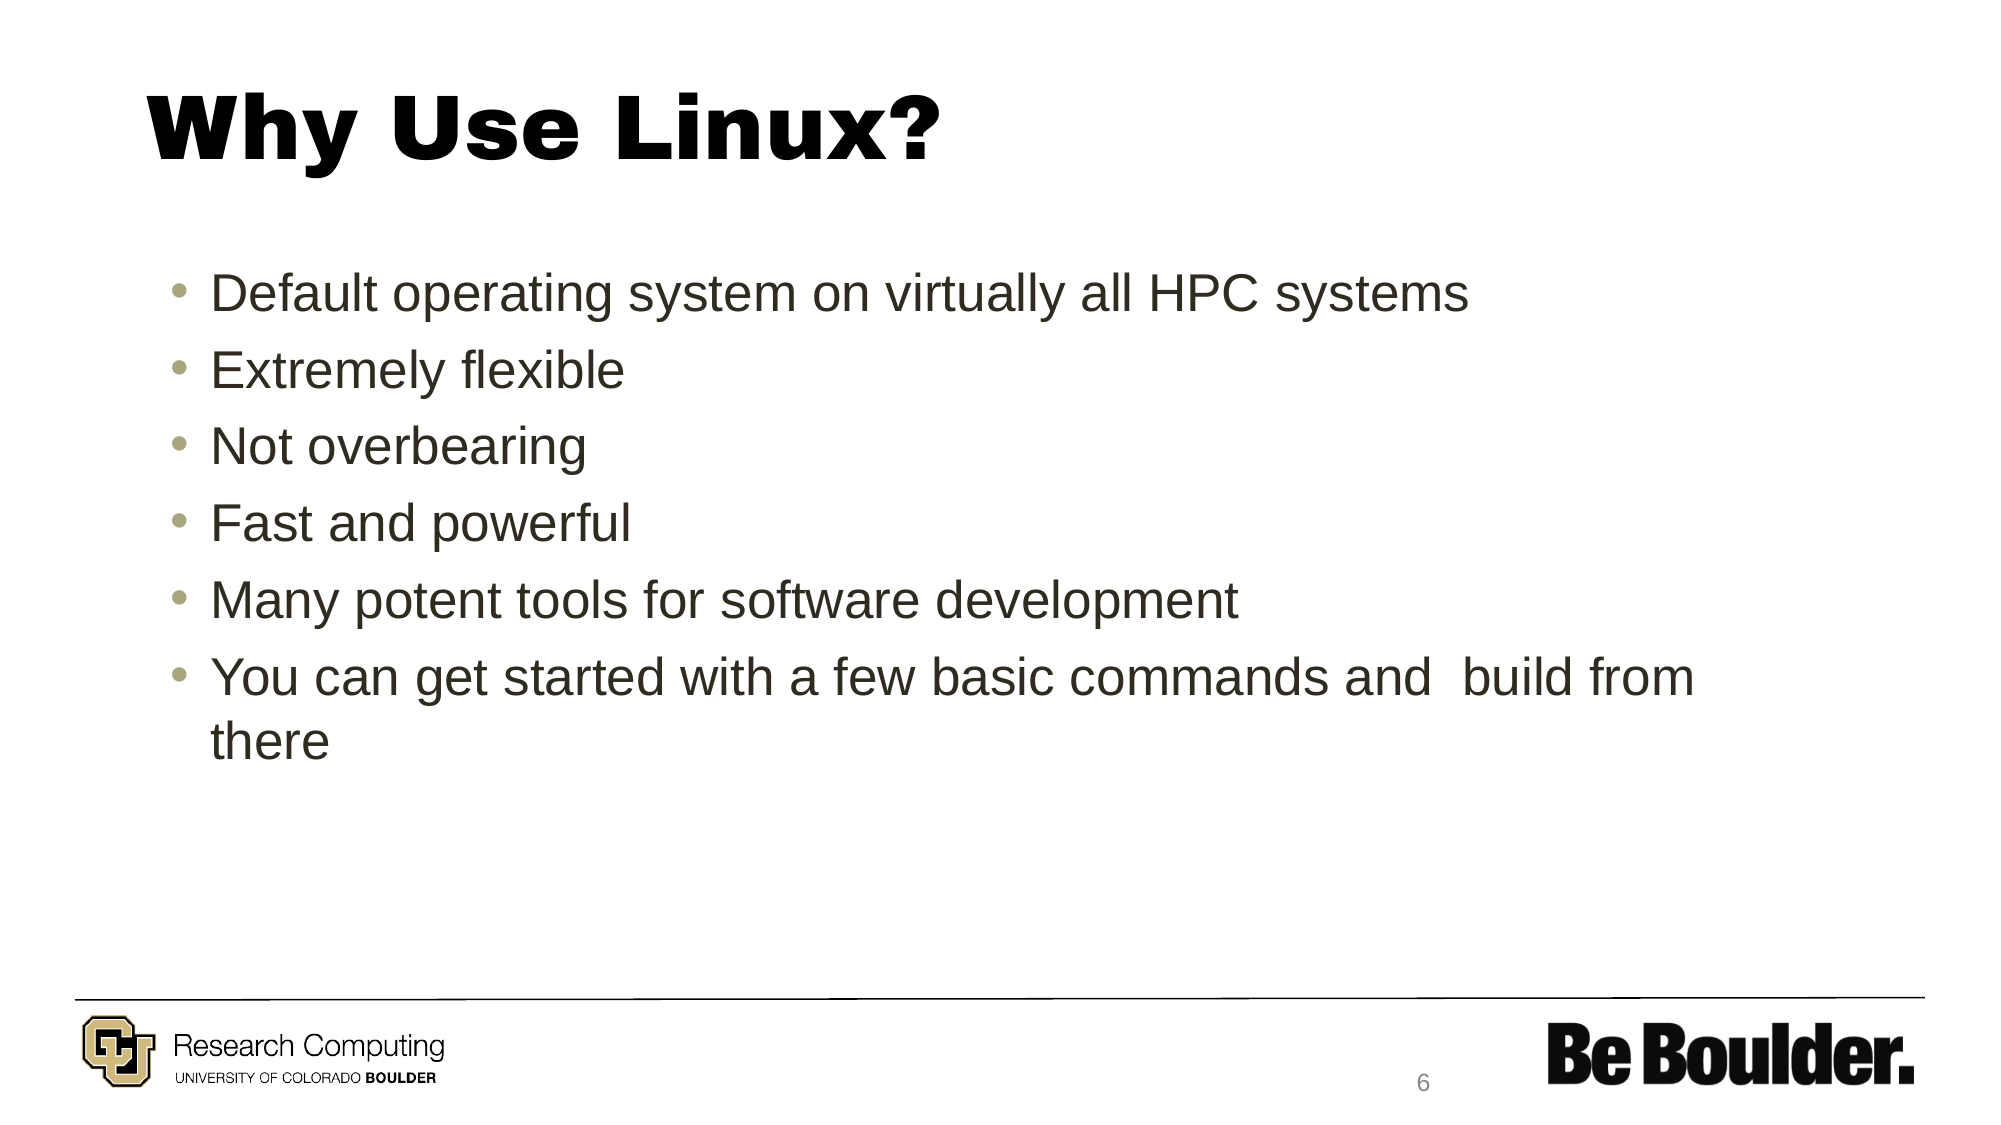

# Why Use Linux?
Default operating system on virtually all HPC systems
Extremely flexible
Not overbearing
Fast and powerful
Many potent tools for software development
You can get started with a few basic commands and  build from there

6
Research Computing @ CU Boulder